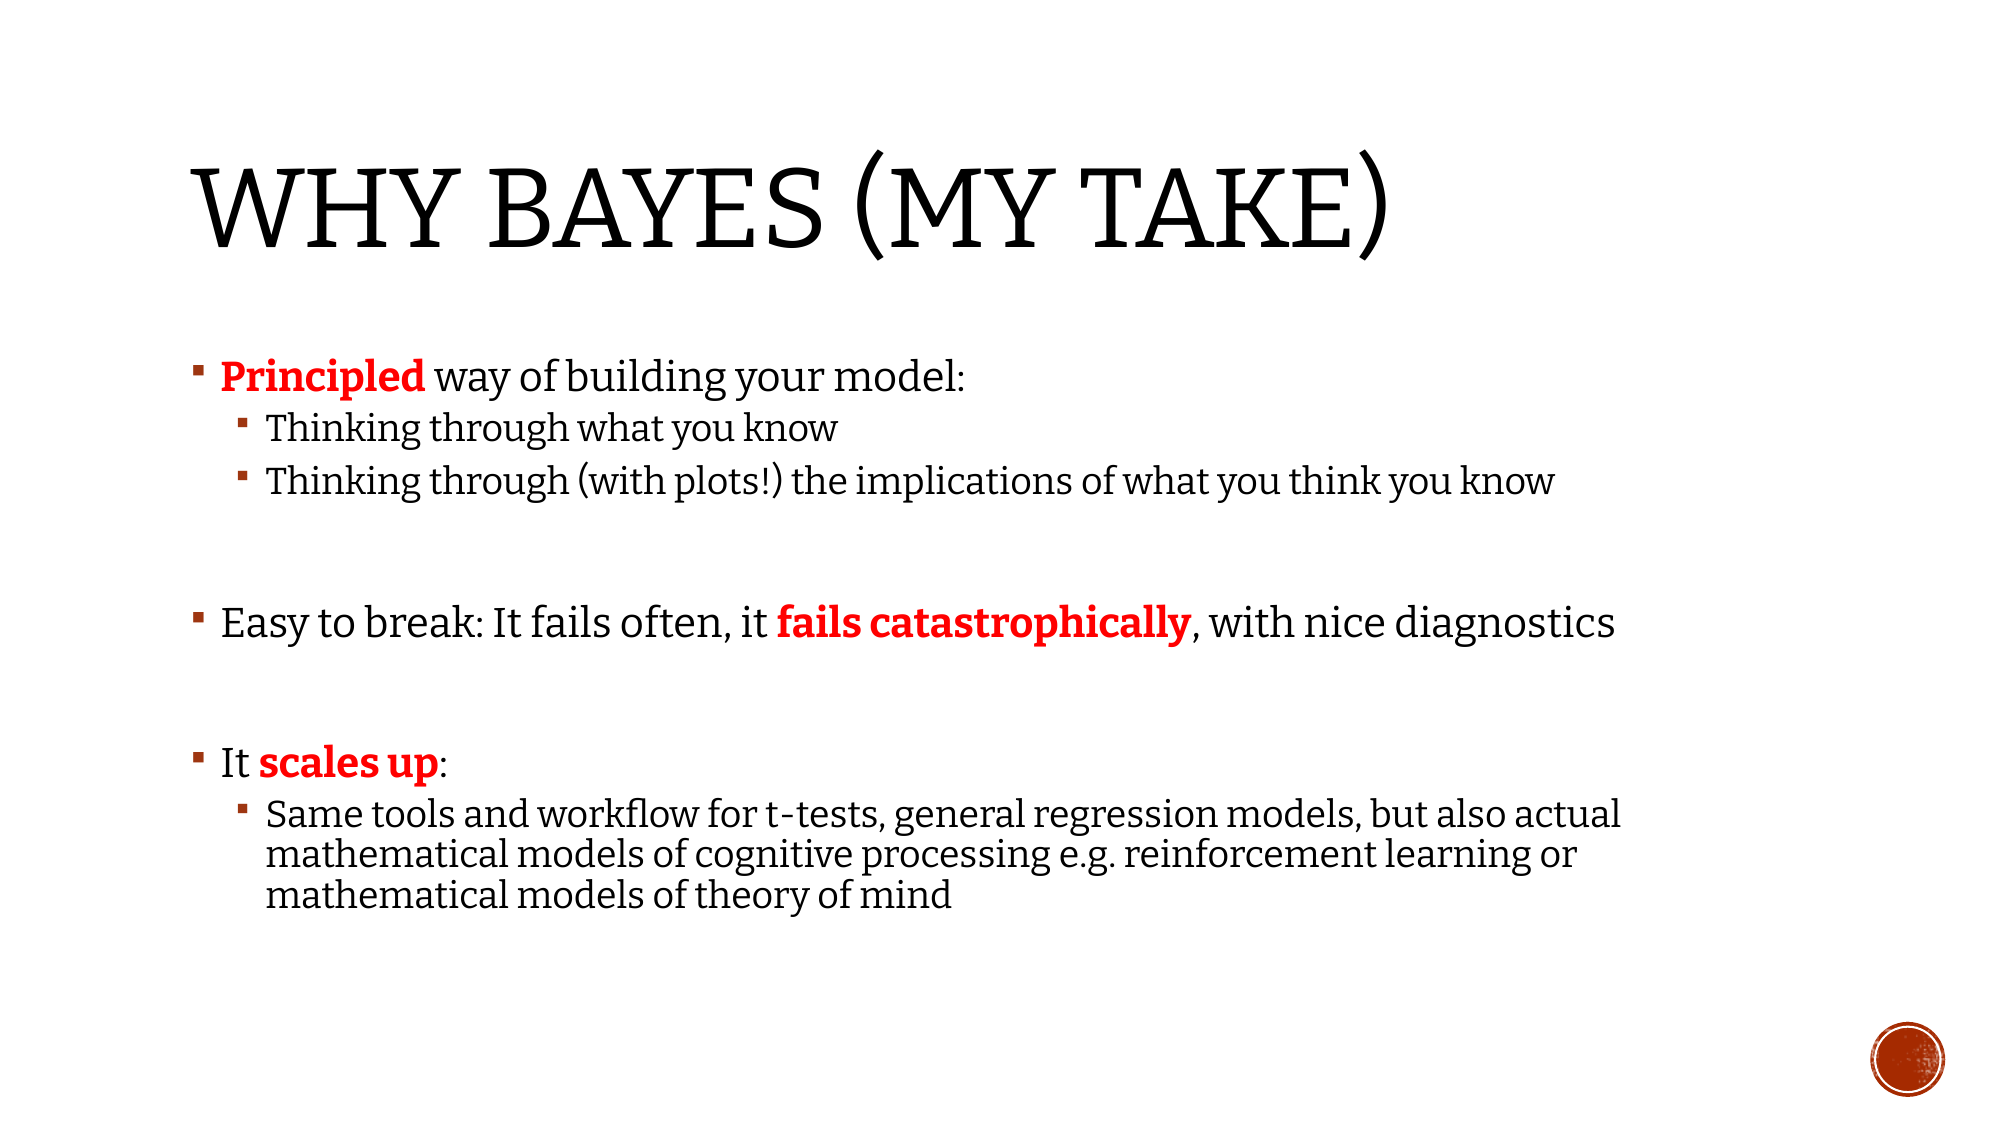

# Why Bayes (my take)
Principled way of building your model:
Thinking through what you know
Thinking through (with plots!) the implications of what you think you know

Easy to break: It fails often, it fails catastrophically, with nice diagnostics

It scales up:
Same tools and workflow for t-tests, general regression models, but also actual mathematical models of cognitive processing e.g. reinforcement learning or mathematical models of theory of mind